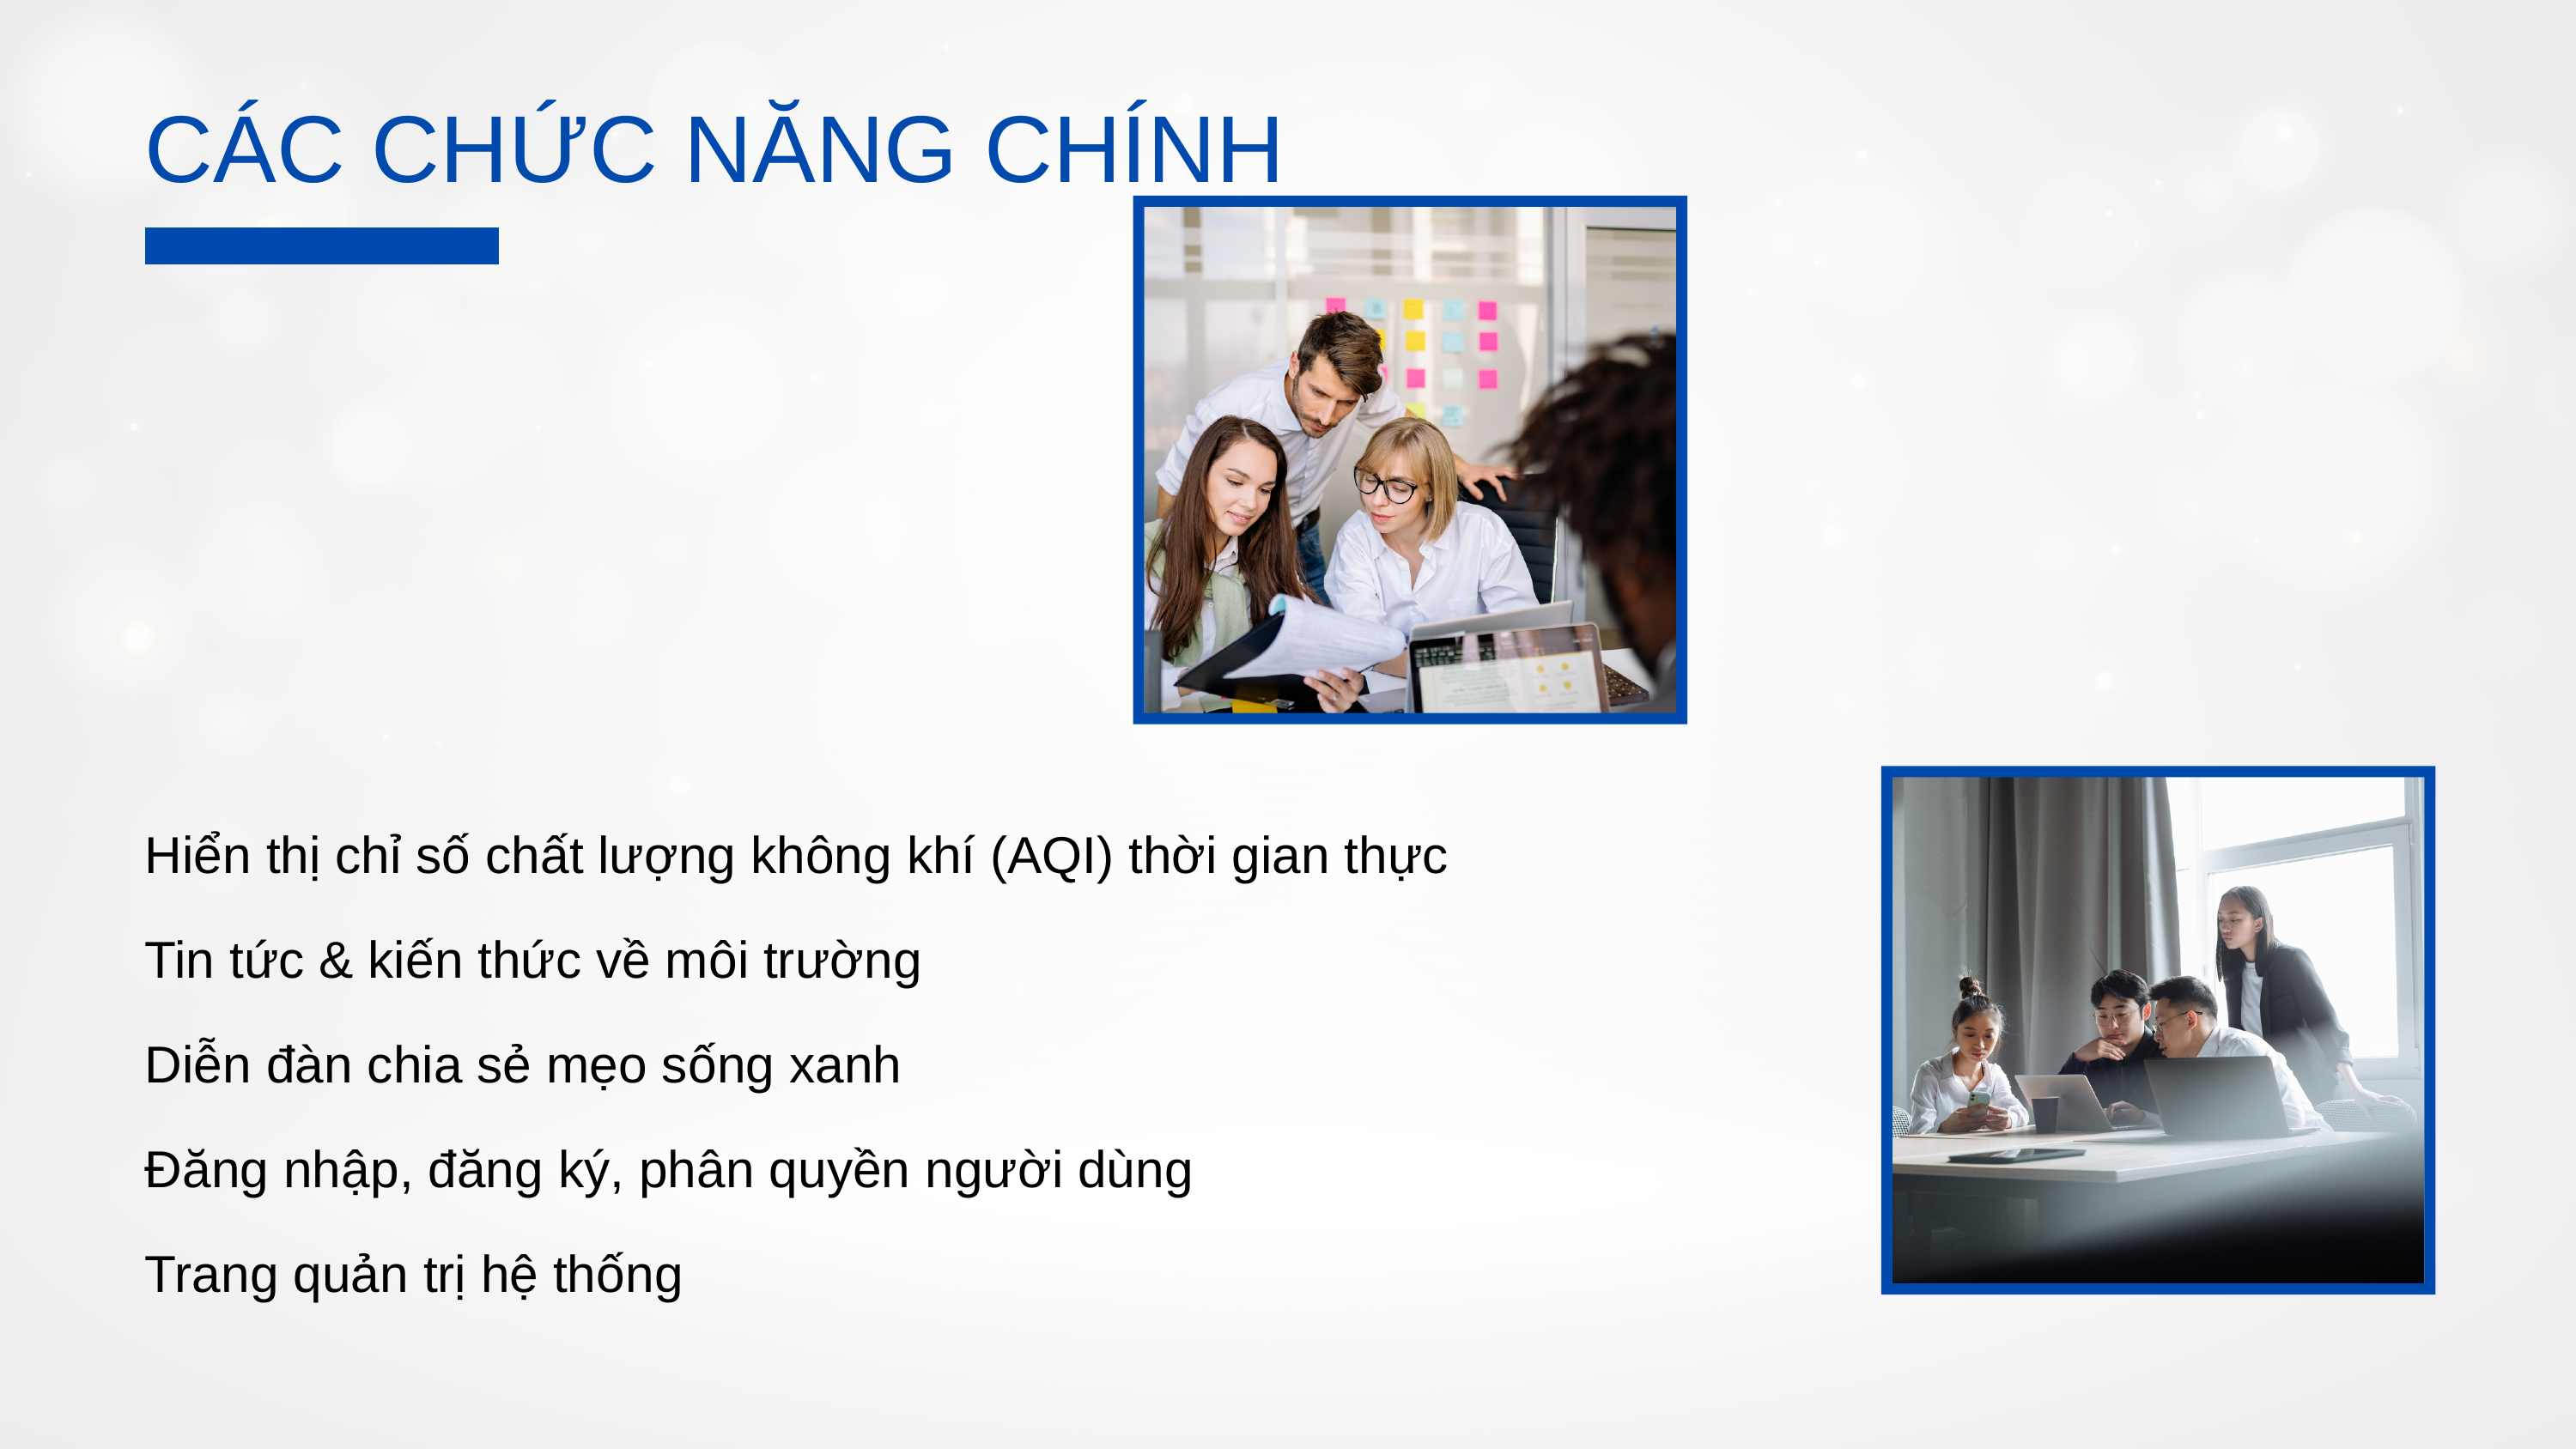

CÁC CHỨC NĂNG CHÍNH

Hiển thị chỉ số chất lượng không khí (AQI) thời gian thực
Tin tức & kiến thức về môi trường
Diễn đàn chia sẻ mẹo sống xanh
Đăng nhập, đăng ký, phân quyền người dùng
Trang quản trị hệ thống